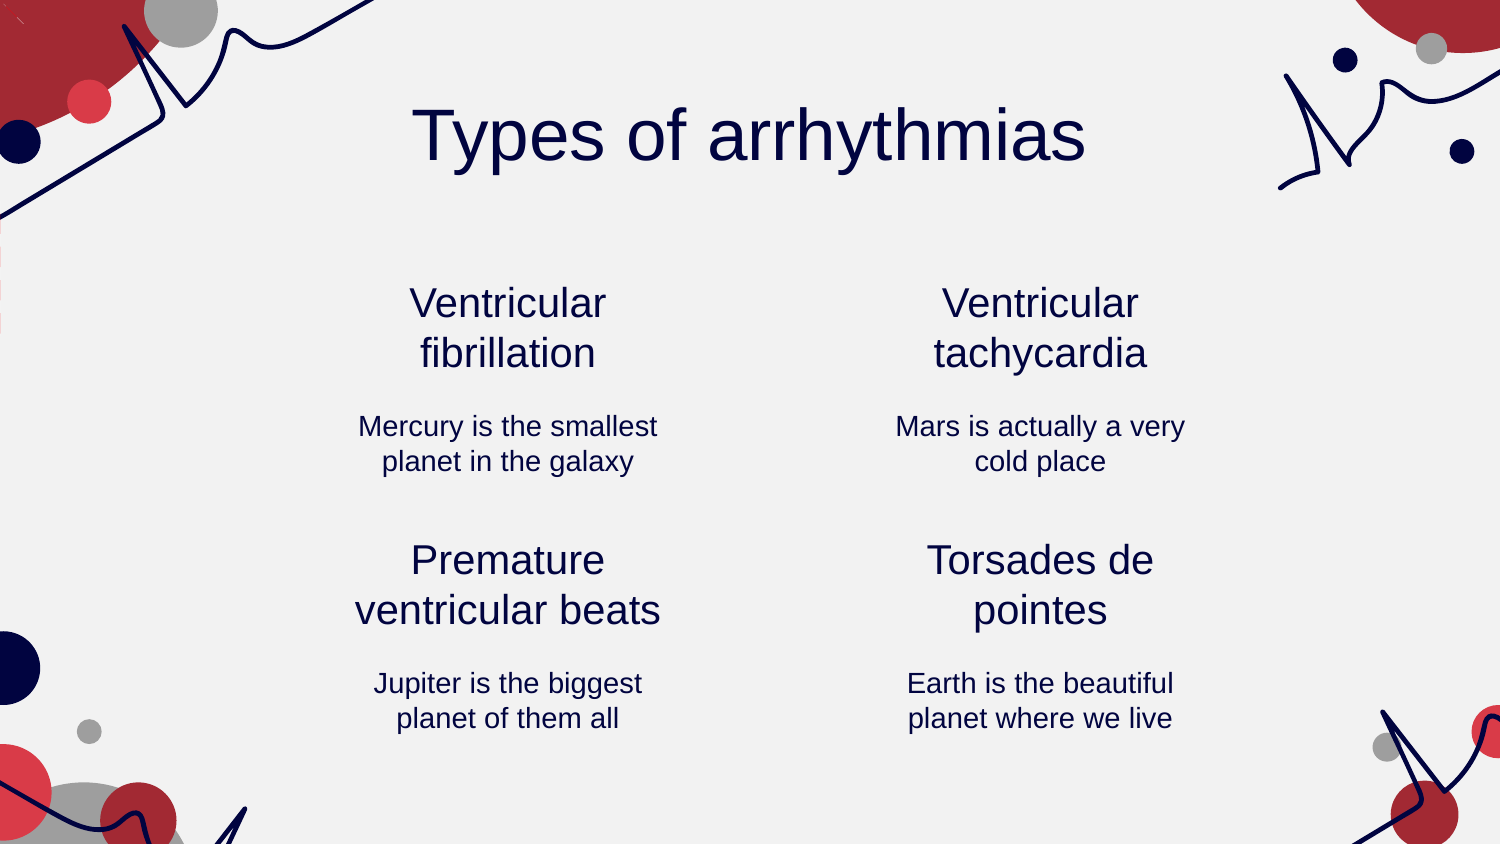

Types of arrhythmias

# Ventricular fibrillation
Ventricular tachycardia

Mercury is the smallest planet in the galaxy
Mars is actually a very cold place
Premature ventricular beats
Torsades de pointes
Jupiter is the biggest planet of them all
Earth is the beautiful planet where we live